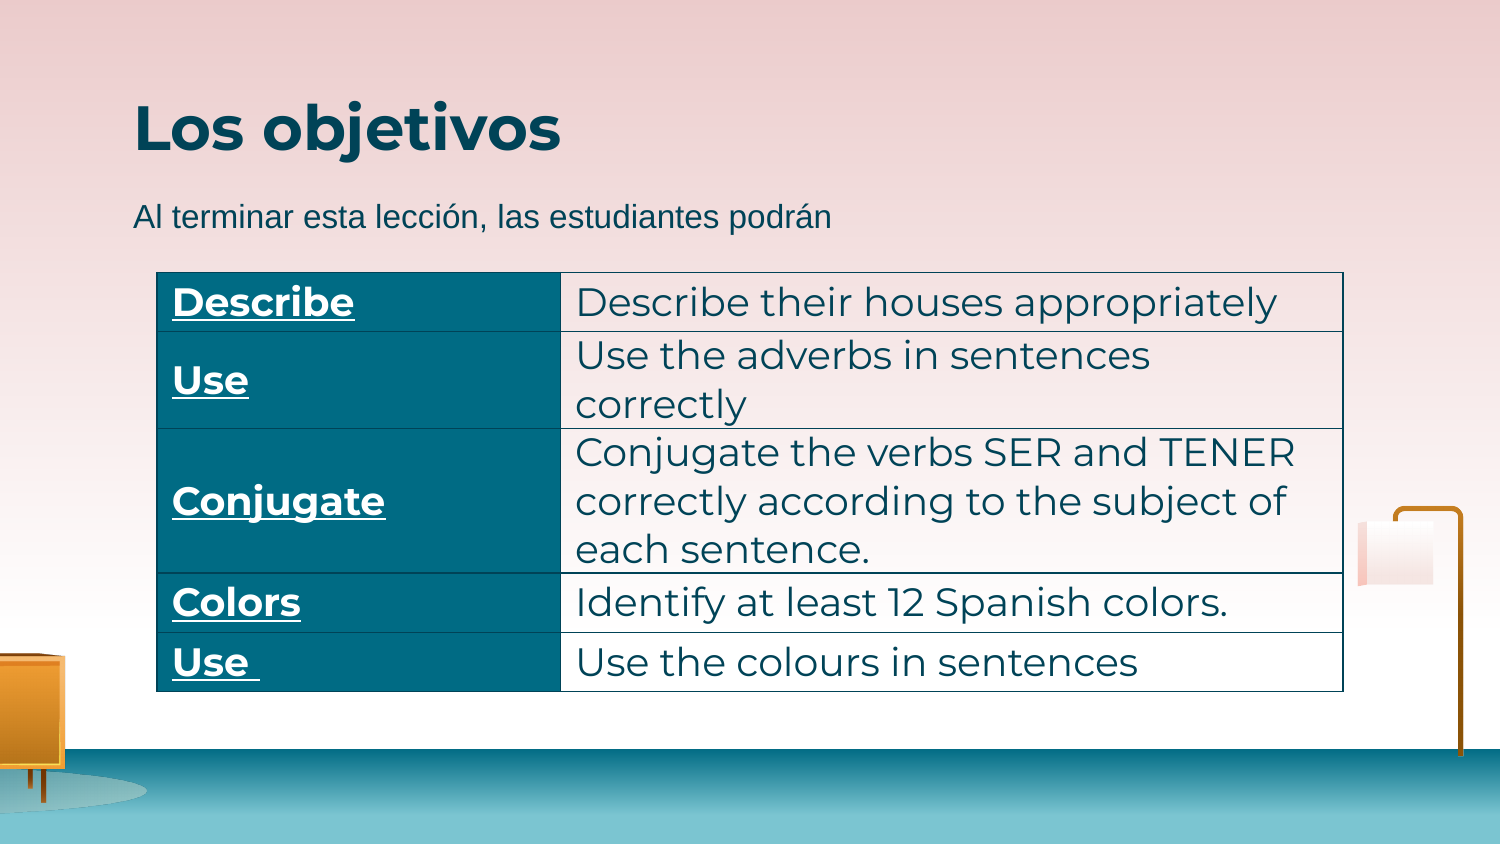

# Los objetivos
Al terminar esta lección, las estudiantes podrán
| Describe | Describe their houses appropriately |
| --- | --- |
| Use | Use the adverbs in sentences correctly |
| Conjugate | Conjugate the verbs SER and TENER correctly according to the subject of each sentence. |
| Colors | Identify at least 12 Spanish colors. |
| Use | Use the colours in sentences |